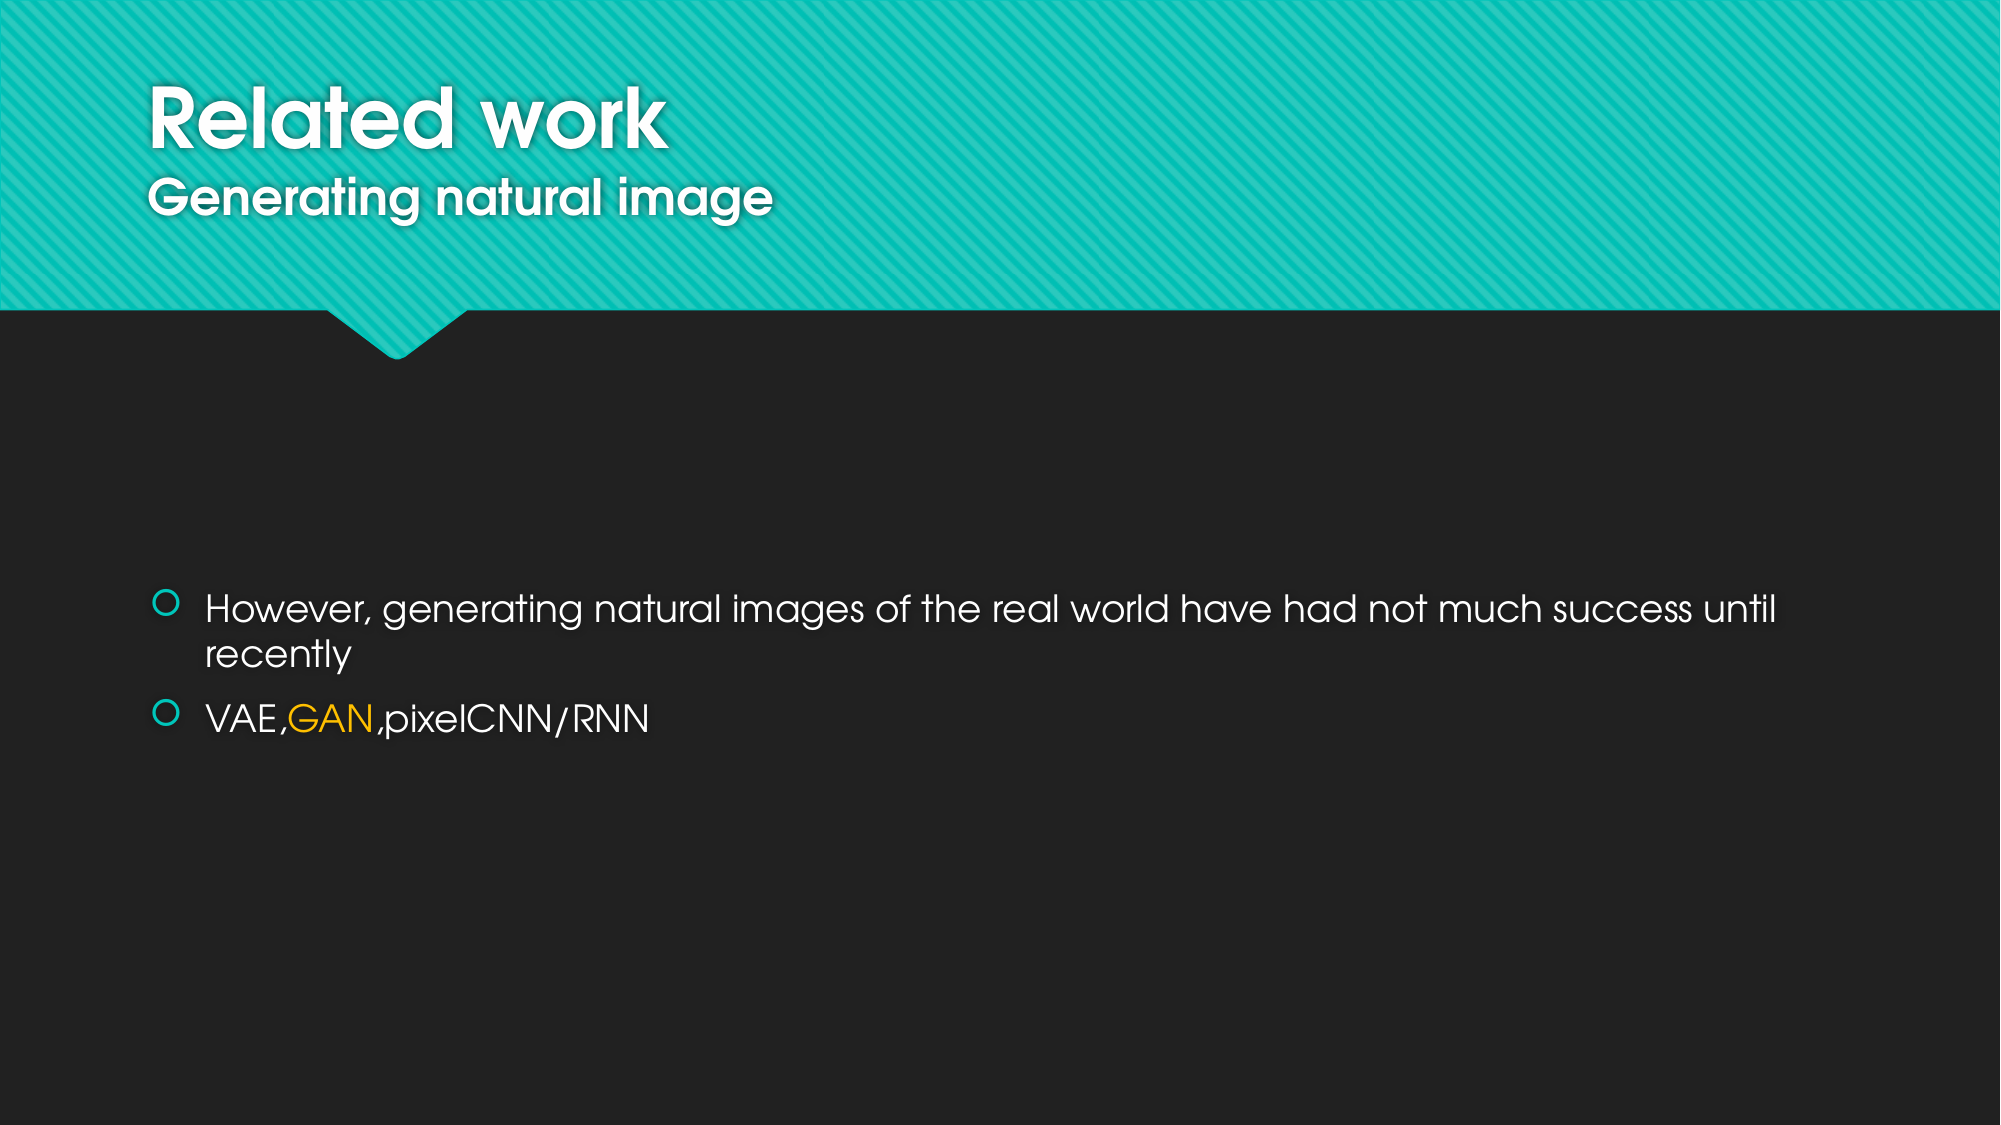

# Related work Generating natural image
However, generating natural images of the real world have had not much success until recently
VAE,GAN,pixelCNN/RNN